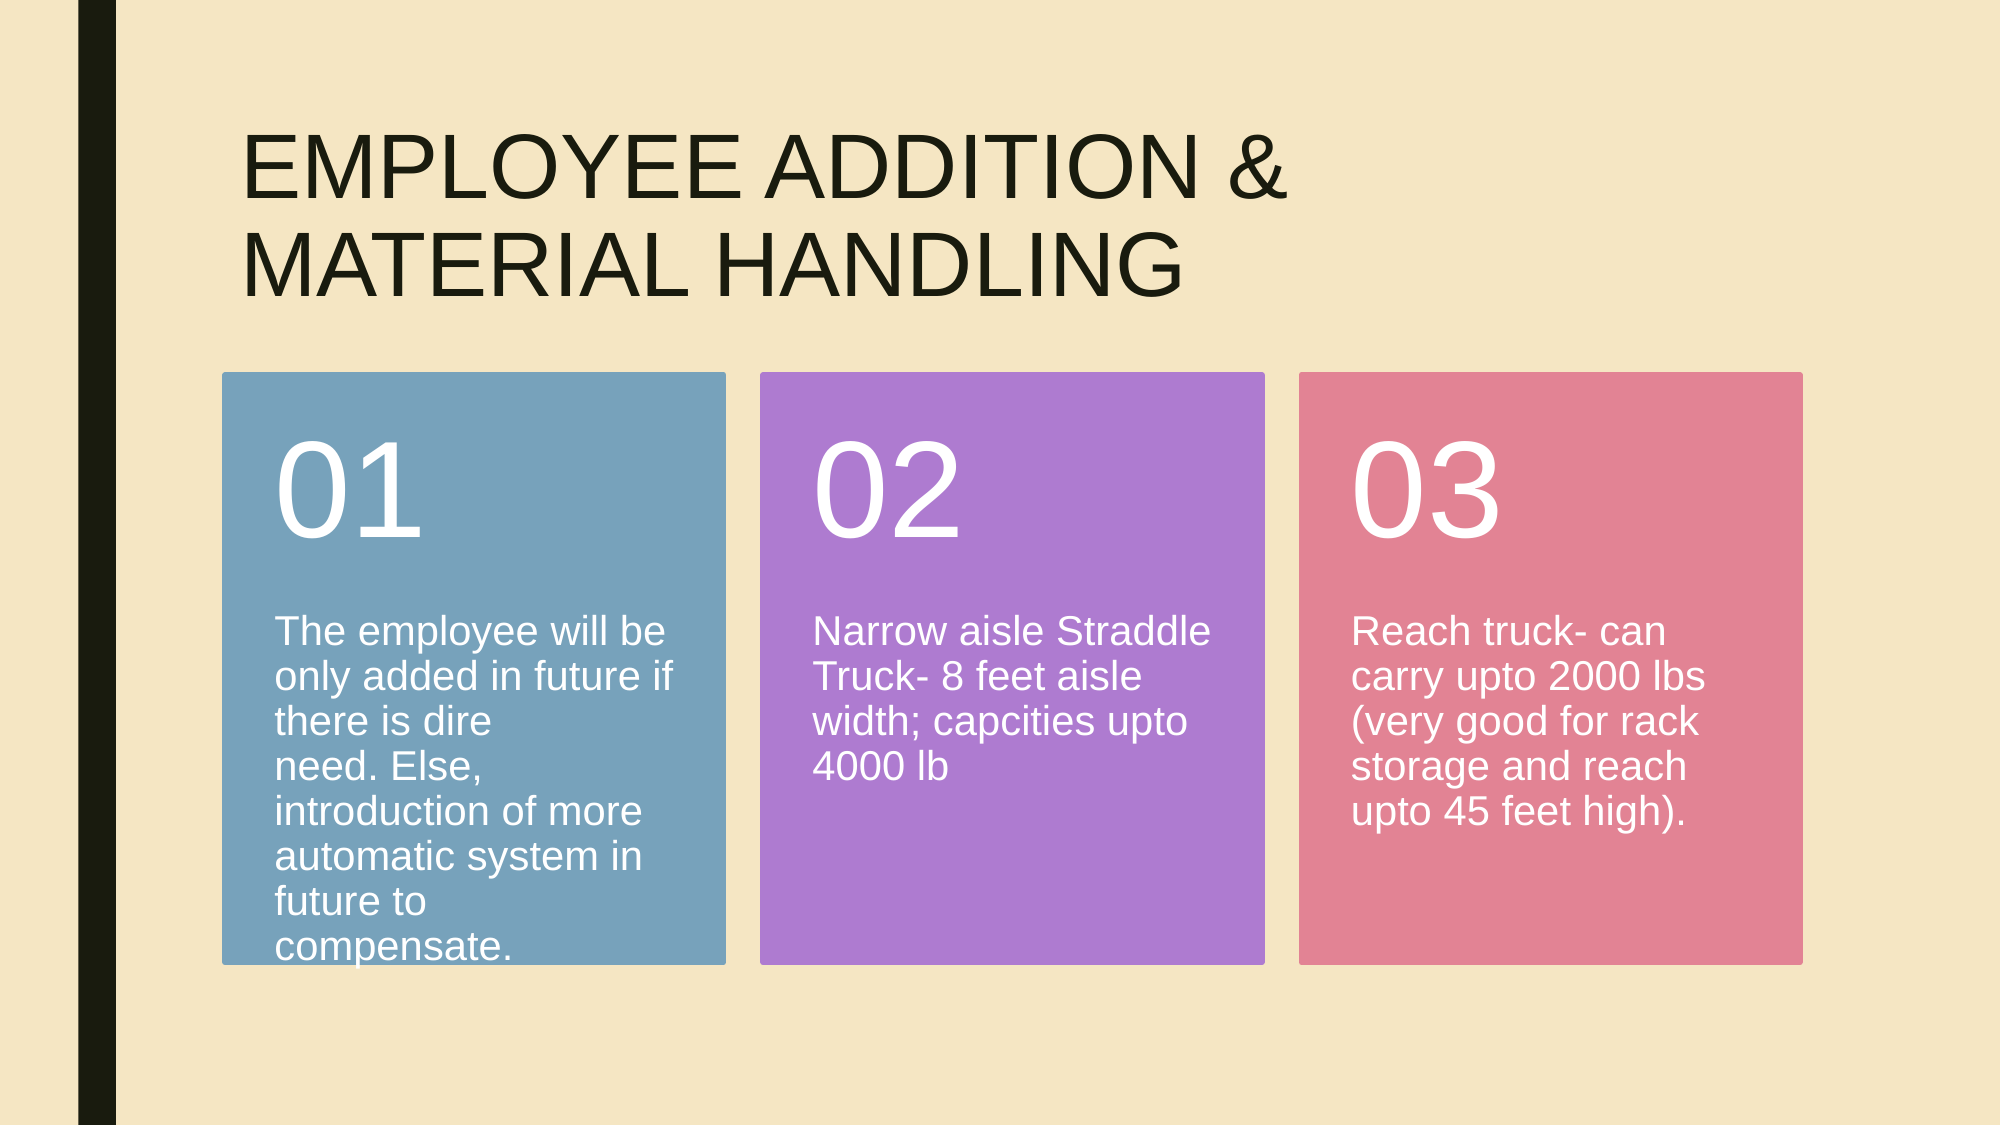

# EMPLOYEE ADDITION & MATERIAL HANDLING
The employee will be only added in future if there is dire need. Else, introduction of more automatic system in future to compensate.
01
Narrow aisle Straddle Truck- 8 feet aisle width; capcities upto 4000 lb
02
Reach truck- can carry upto 2000 lbs (very good for rack storage and reach upto 45 feet high).
03